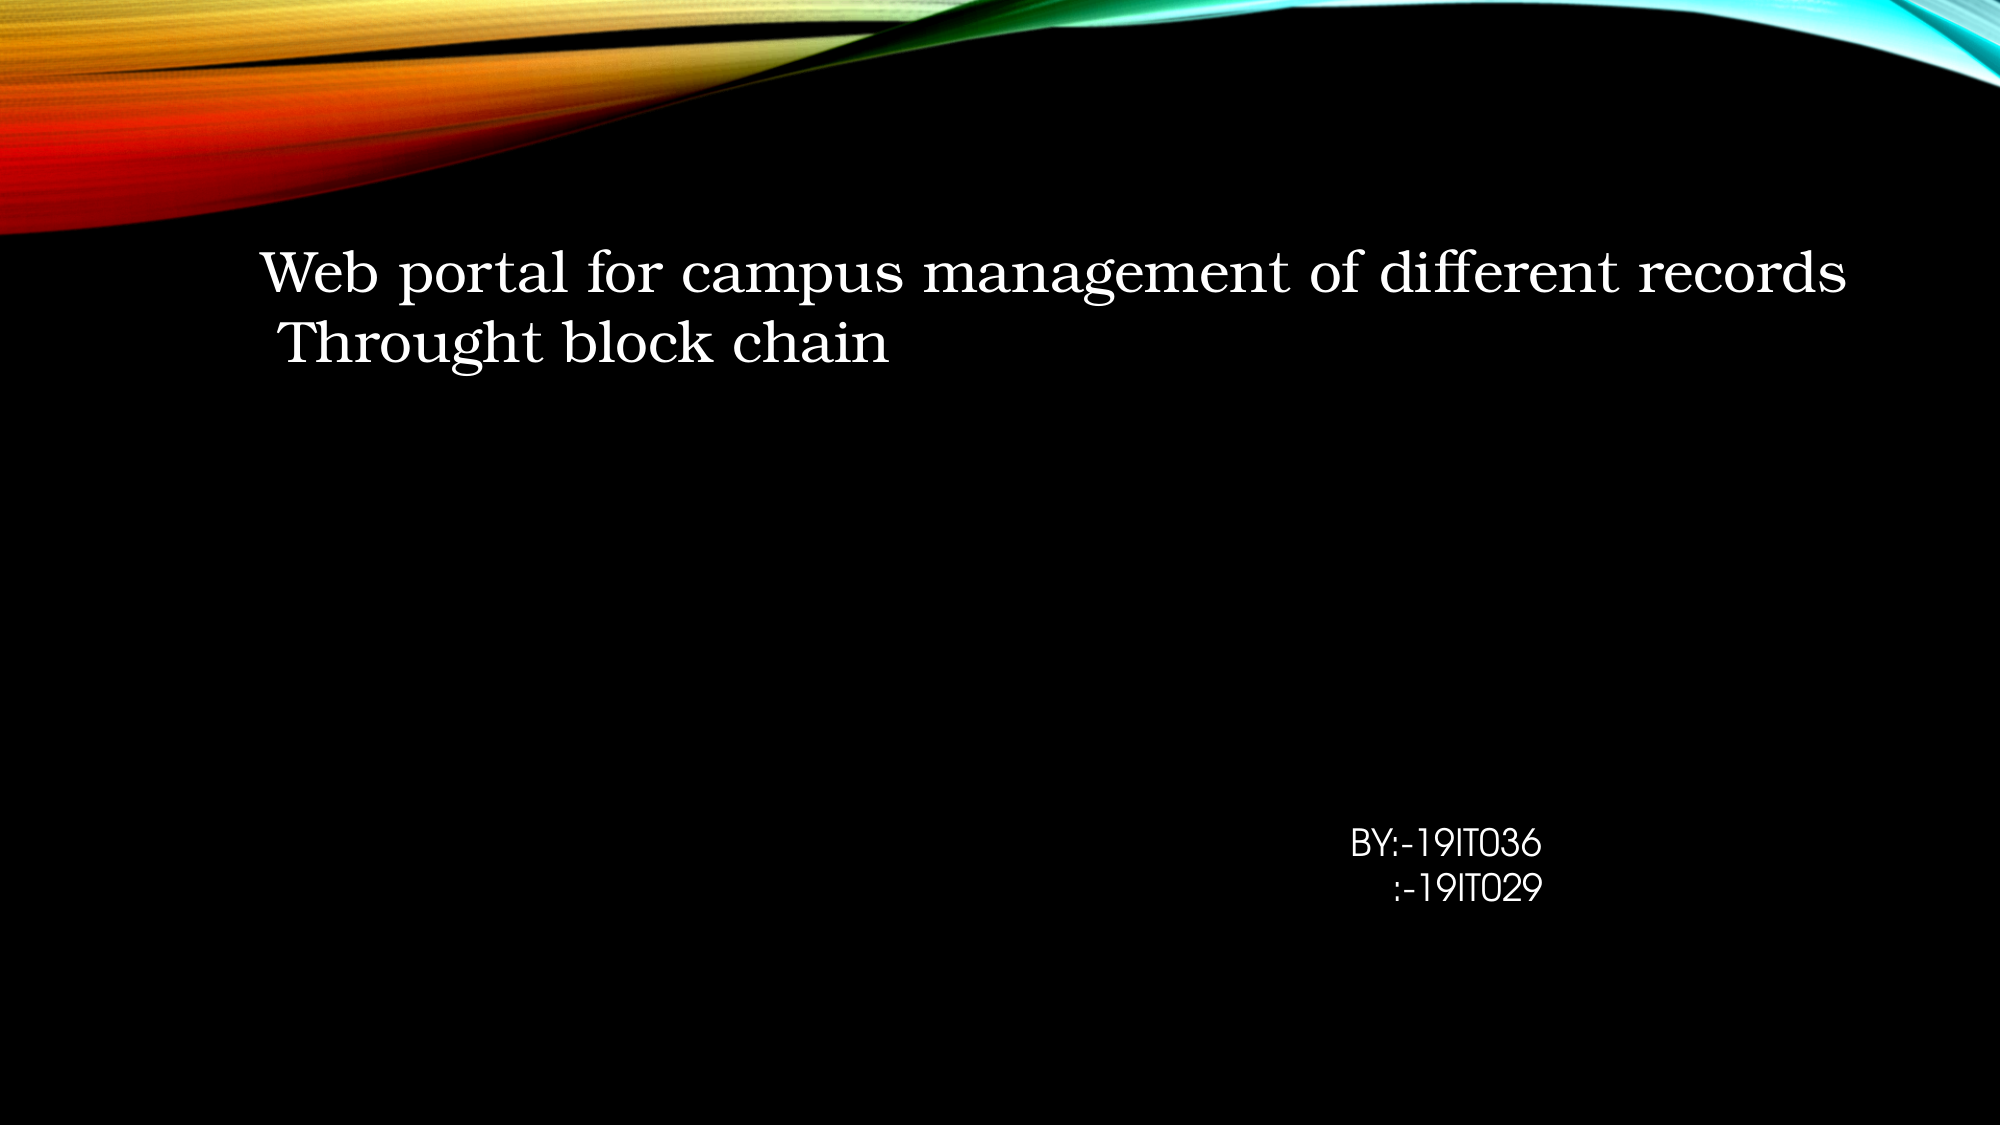

Web portal for campus management of different records
 Throught block chain
BY:-19IT036
    :-19IT029